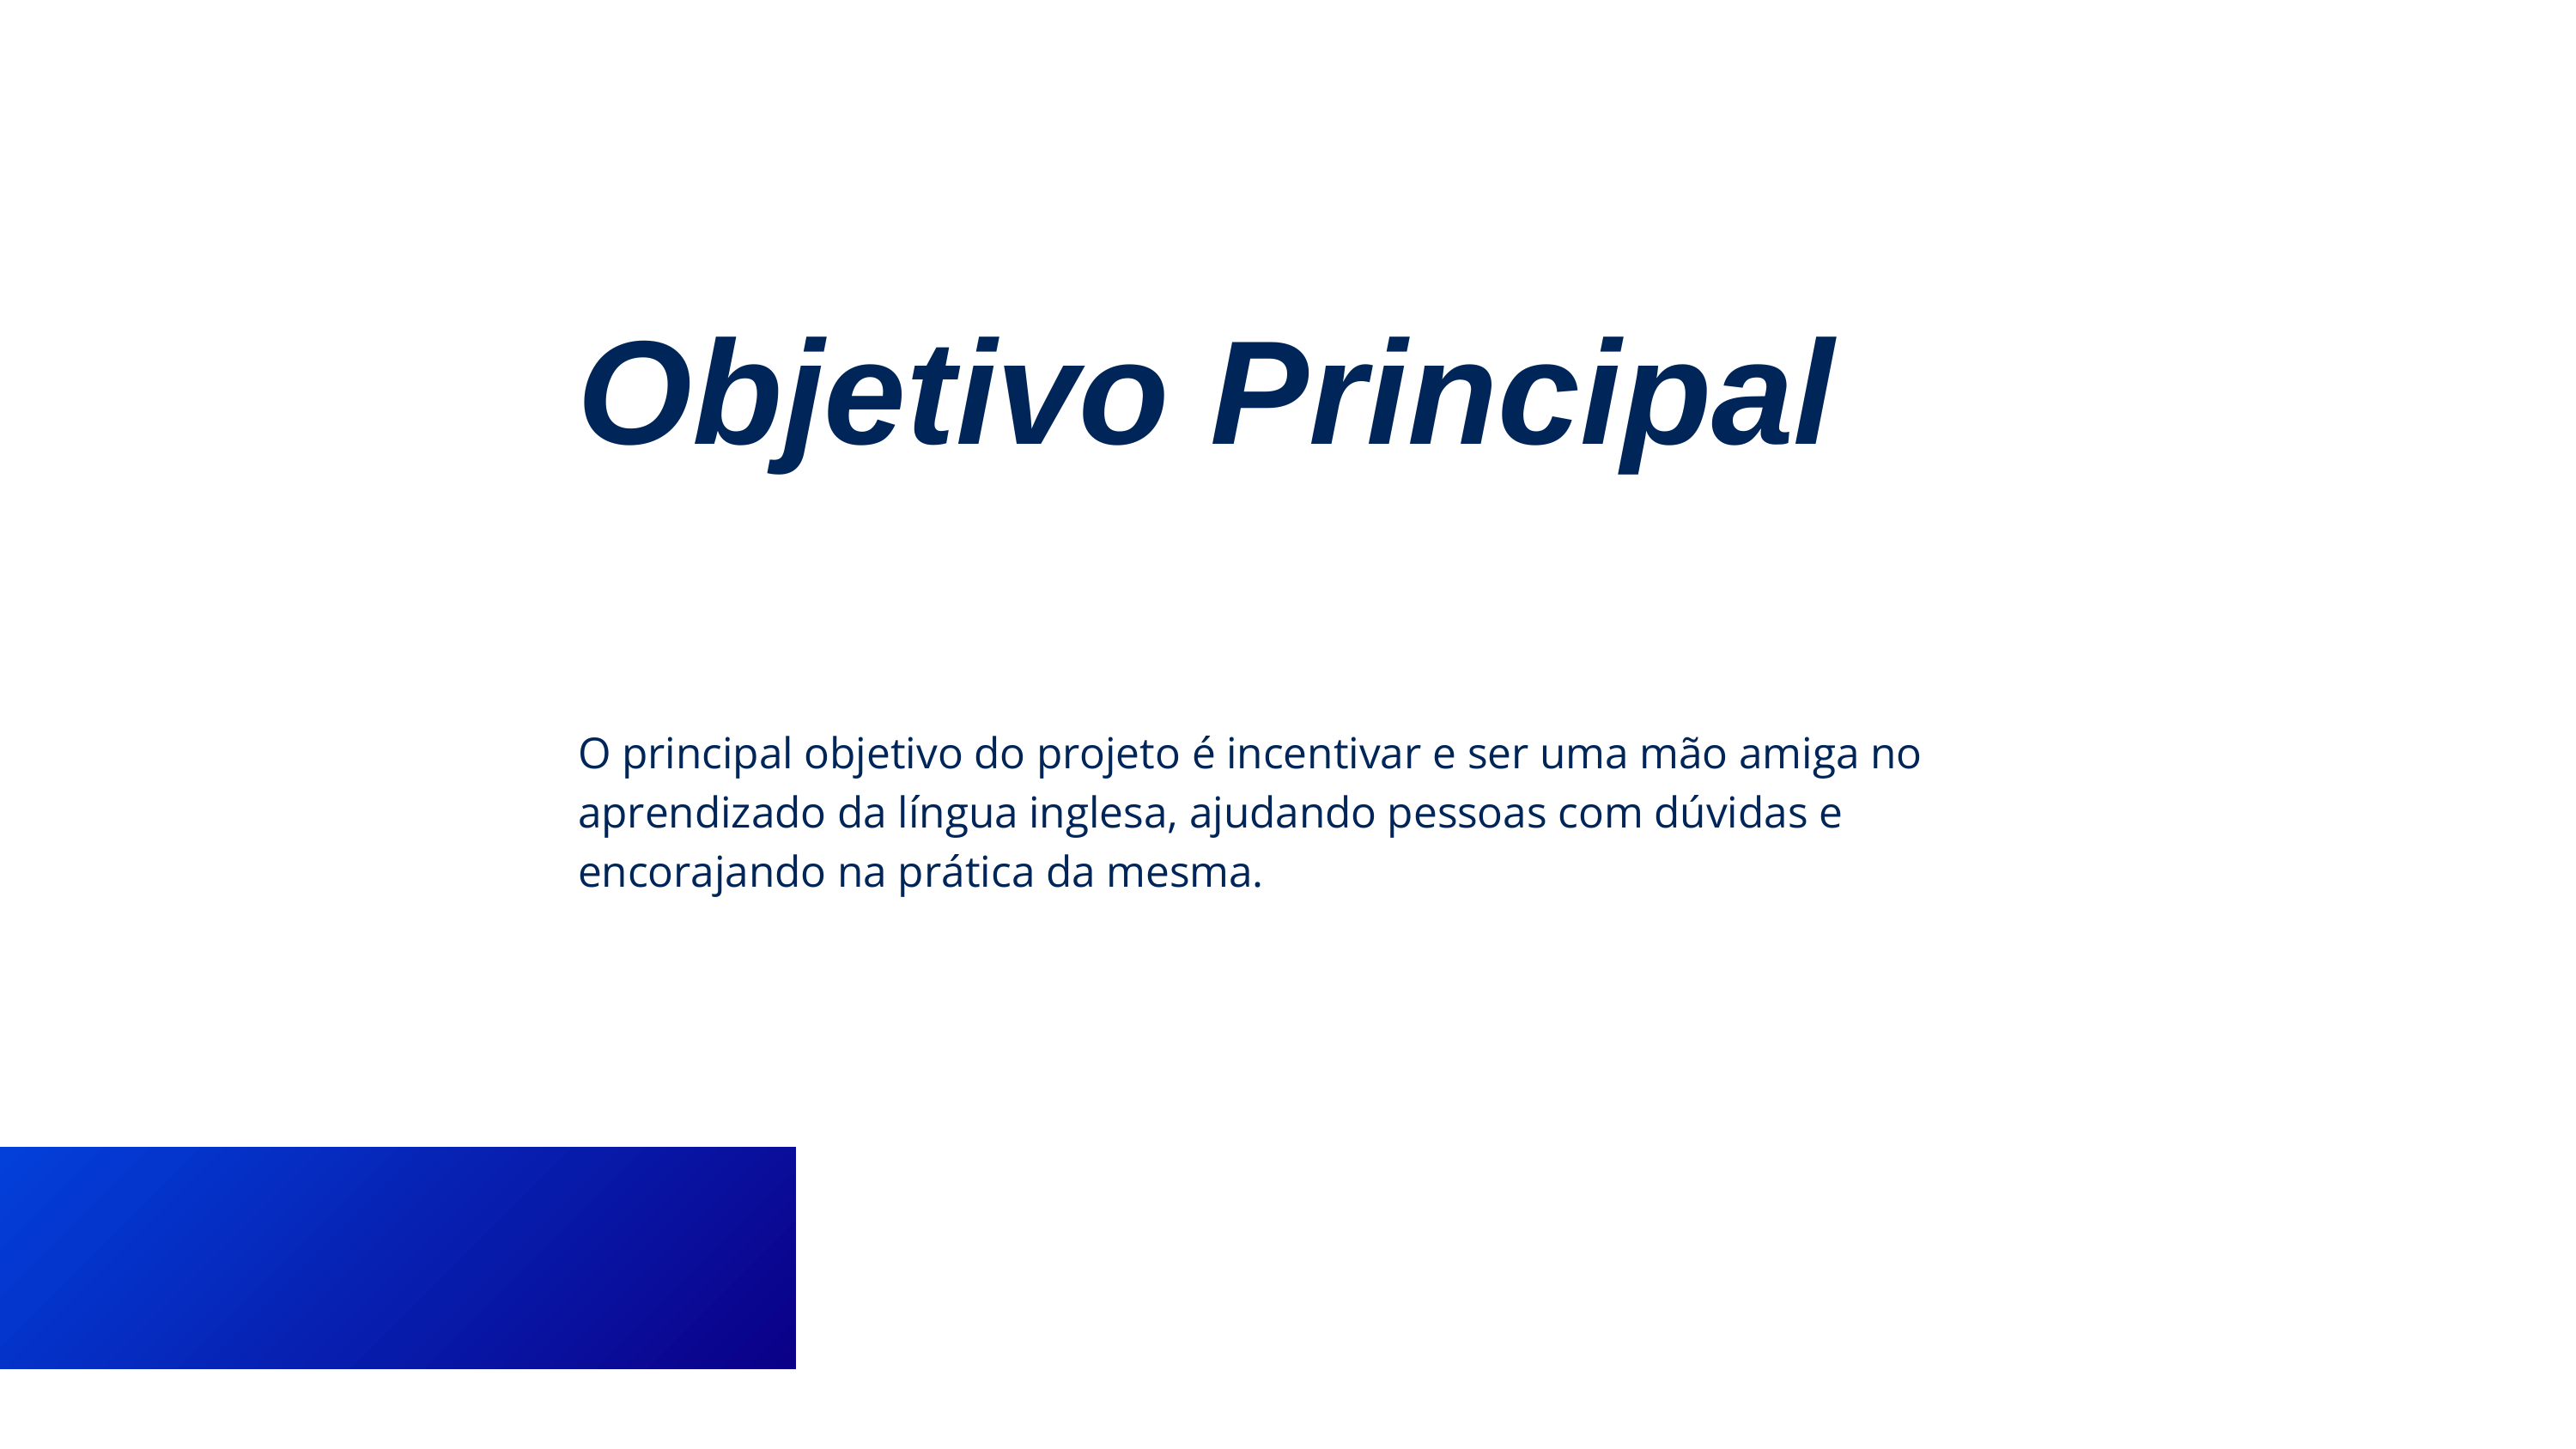

Objetivo Principal
O principal objetivo do projeto é incentivar e ser uma mão amiga no aprendizado da língua inglesa, ajudando pessoas com dúvidas e encorajando na prática da mesma.